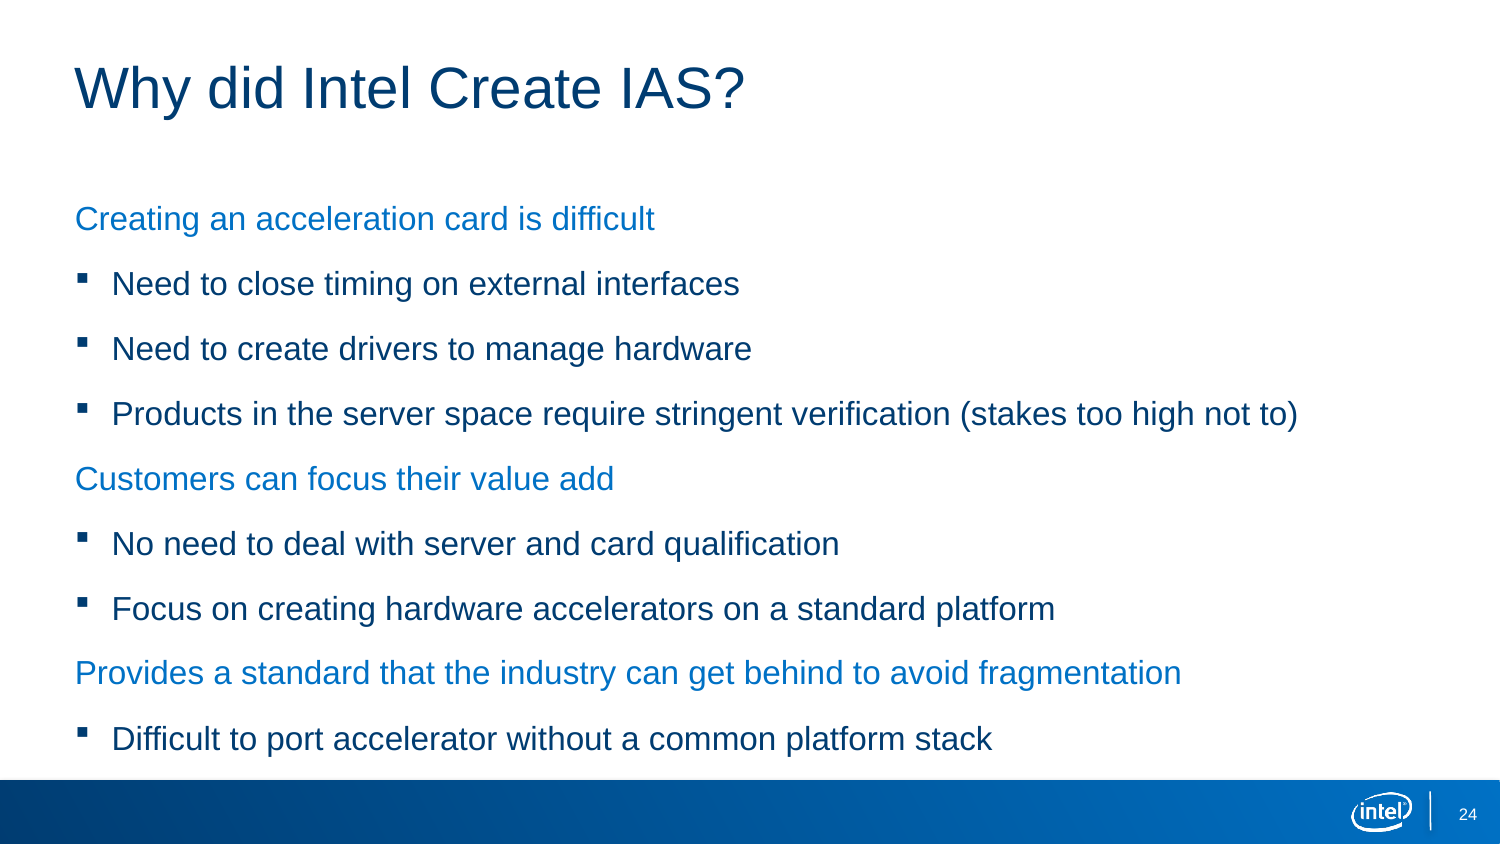

# Why did Intel Create IAS?
Creating an acceleration card is difficult
Need to close timing on external interfaces
Need to create drivers to manage hardware
Products in the server space require stringent verification (stakes too high not to)
Customers can focus their value add
No need to deal with server and card qualification
Focus on creating hardware accelerators on a standard platform
Provides a standard that the industry can get behind to avoid fragmentation
Difficult to port accelerator without a common platform stack

24